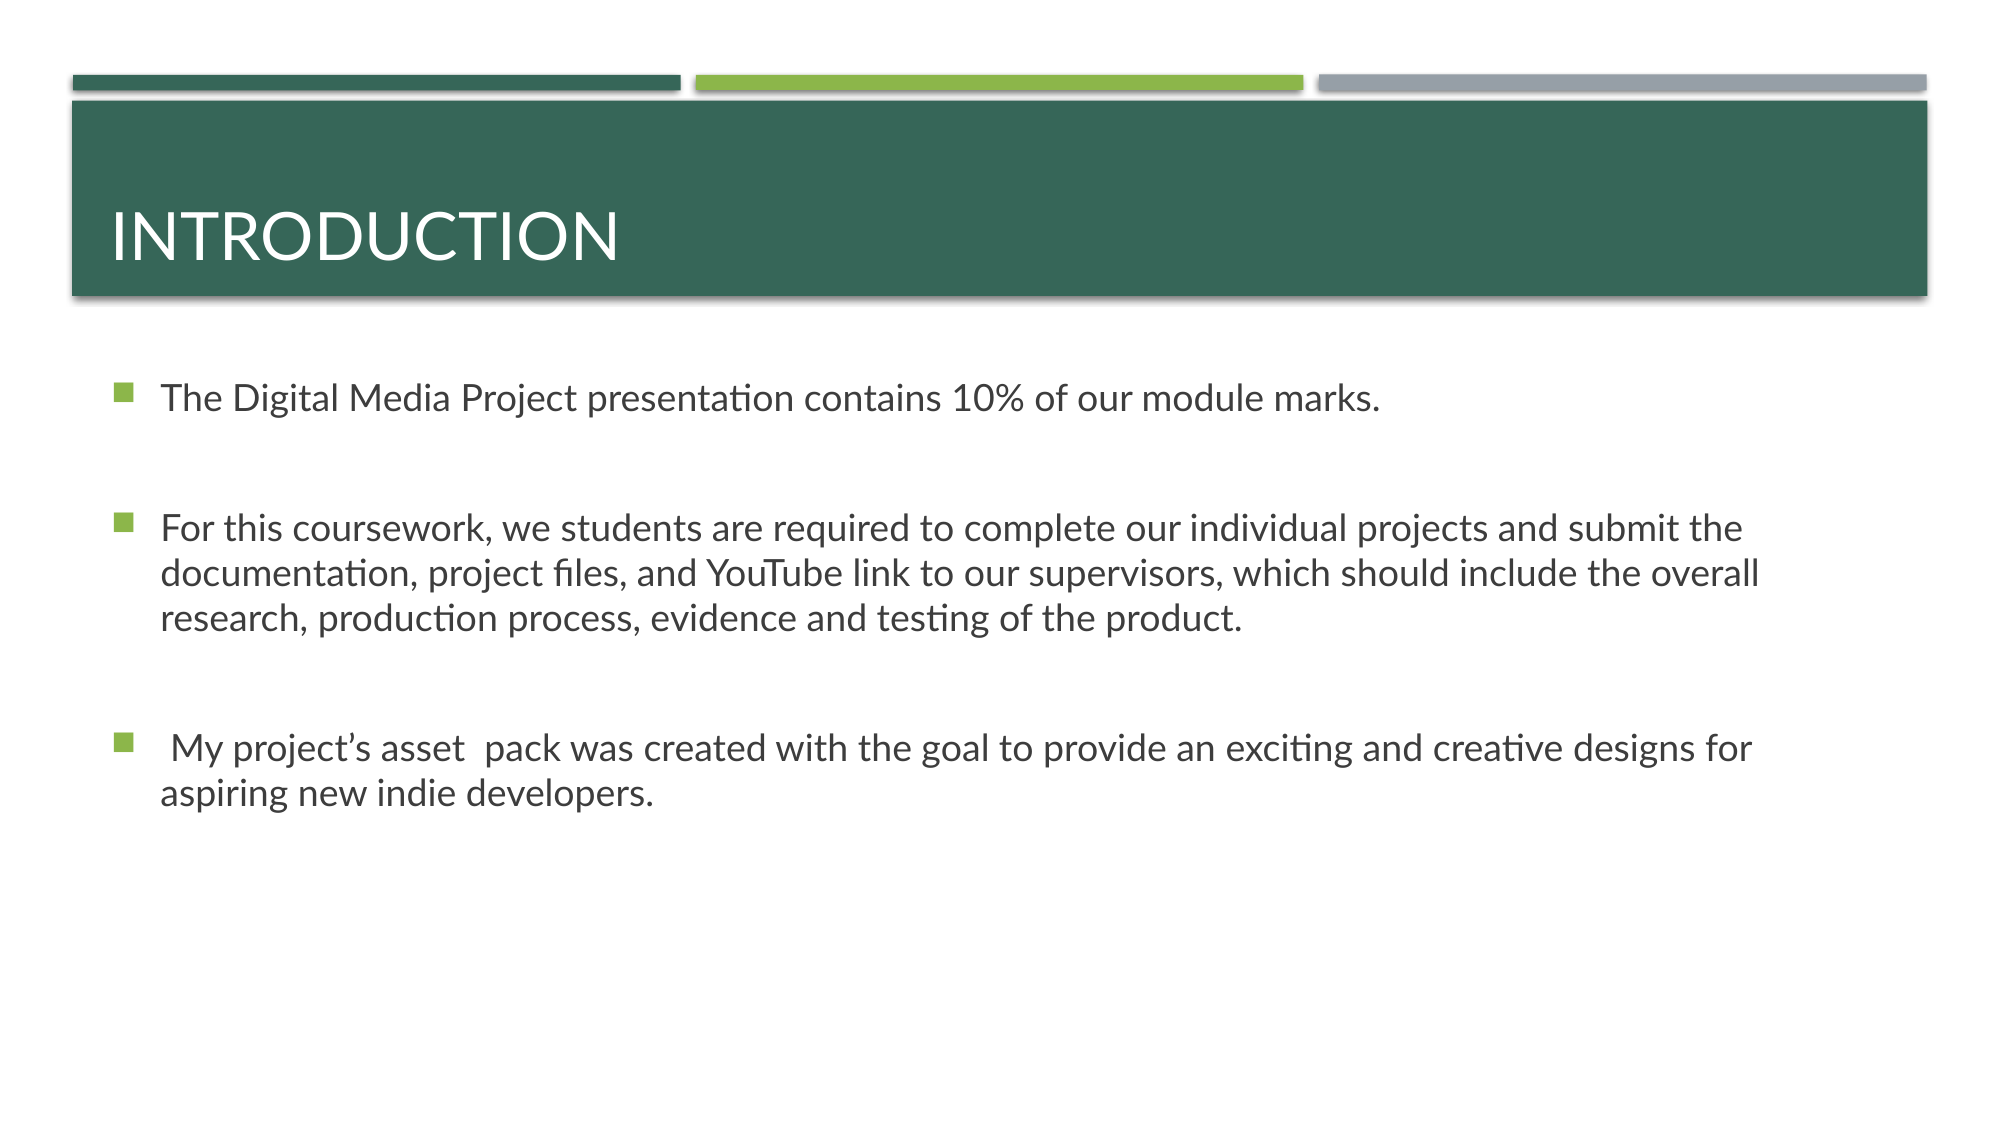

# Introduction
The Digital Media Project presentation contains 10% of our module marks.

For this coursework, we students are required to complete our individual projects and submit the documentation, project files, and YouTube link to our supervisors, which should include the overall research, production process, evidence and testing of the product.

 My project’s asset  pack was created with the goal to provide an exciting and creative designs for aspiring new indie developers.